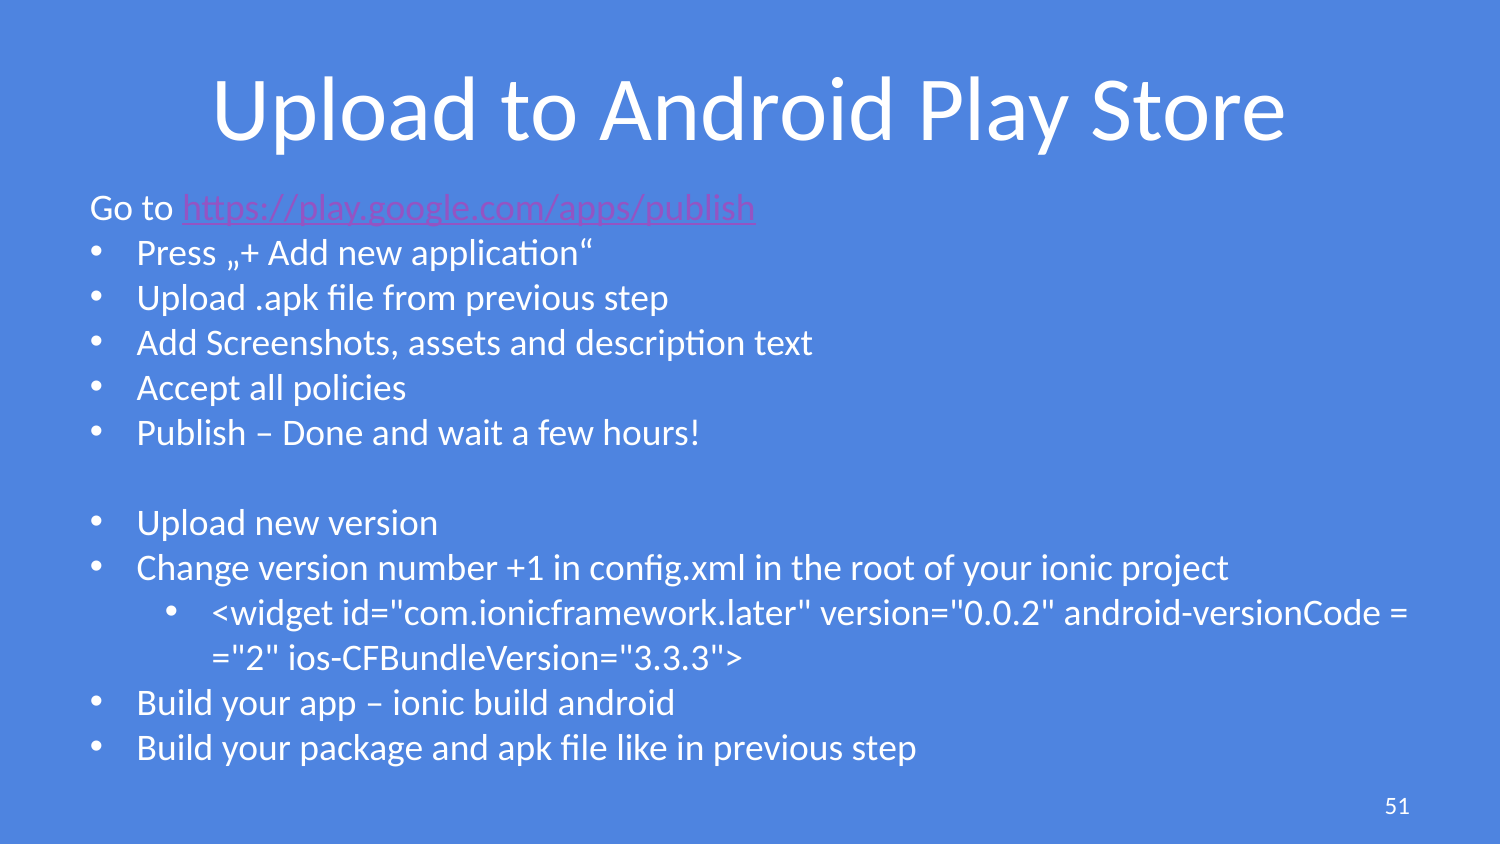

# Upload to Android Play Store
Go to https://play.google.com/apps/publish
Press „+ Add new application“
Upload .apk file from previous step
Add Screenshots, assets and description text
Accept all policies
Publish – Done and wait a few hours!

Upload new version
Change version number +1 in config.xml in the root of your ionic project
<widget id="com.ionicframework.later" version="0.0.2" android-versionCode = ="2" ios-CFBundleVersion="3.3.3">
Build your app – ionic build android
Build your package and apk file like in previous step

51